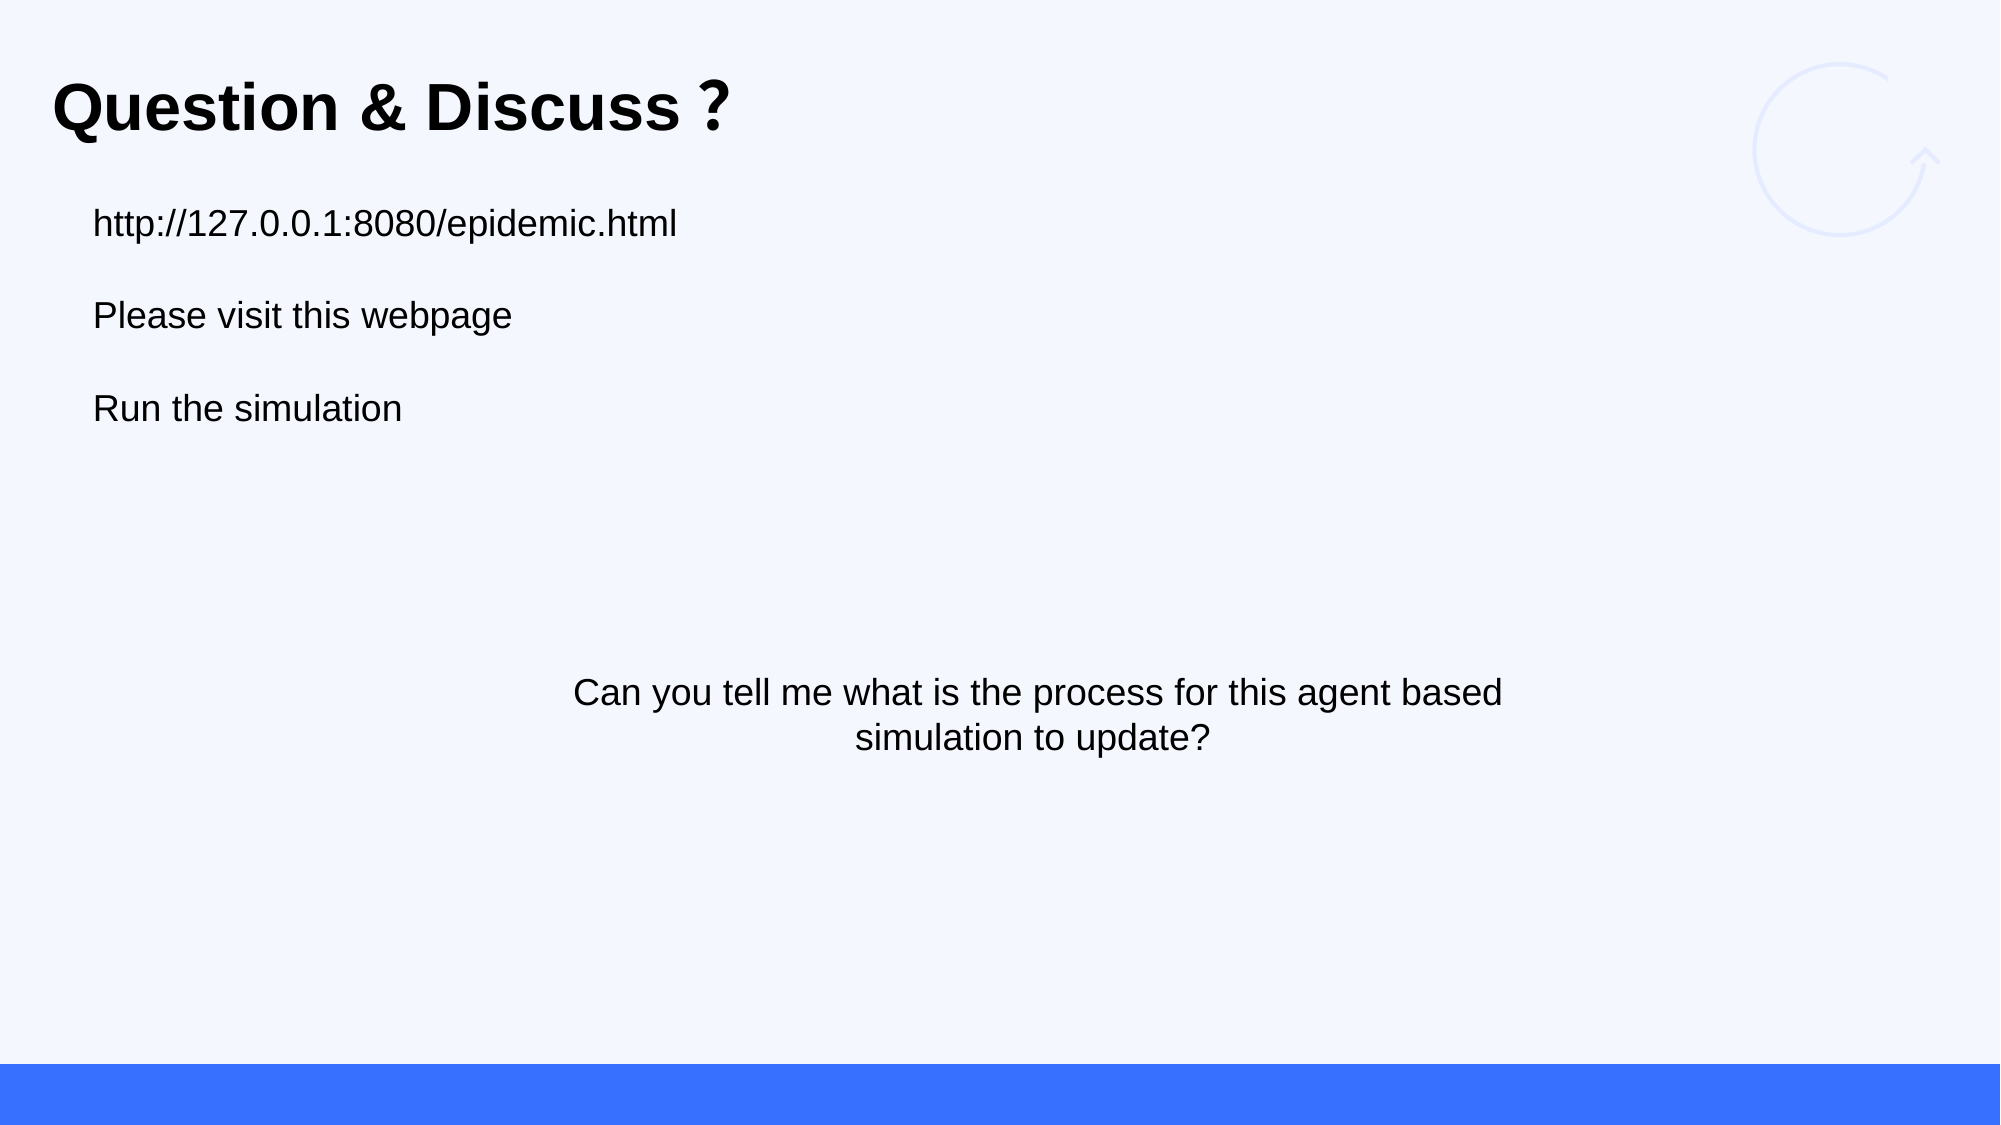

# Question & Discuss？
http://127.0.0.1:8080/epidemic.html
Please visit this webpage
Run the simulation
Can you tell me what is the process for this agent based simulation to update?